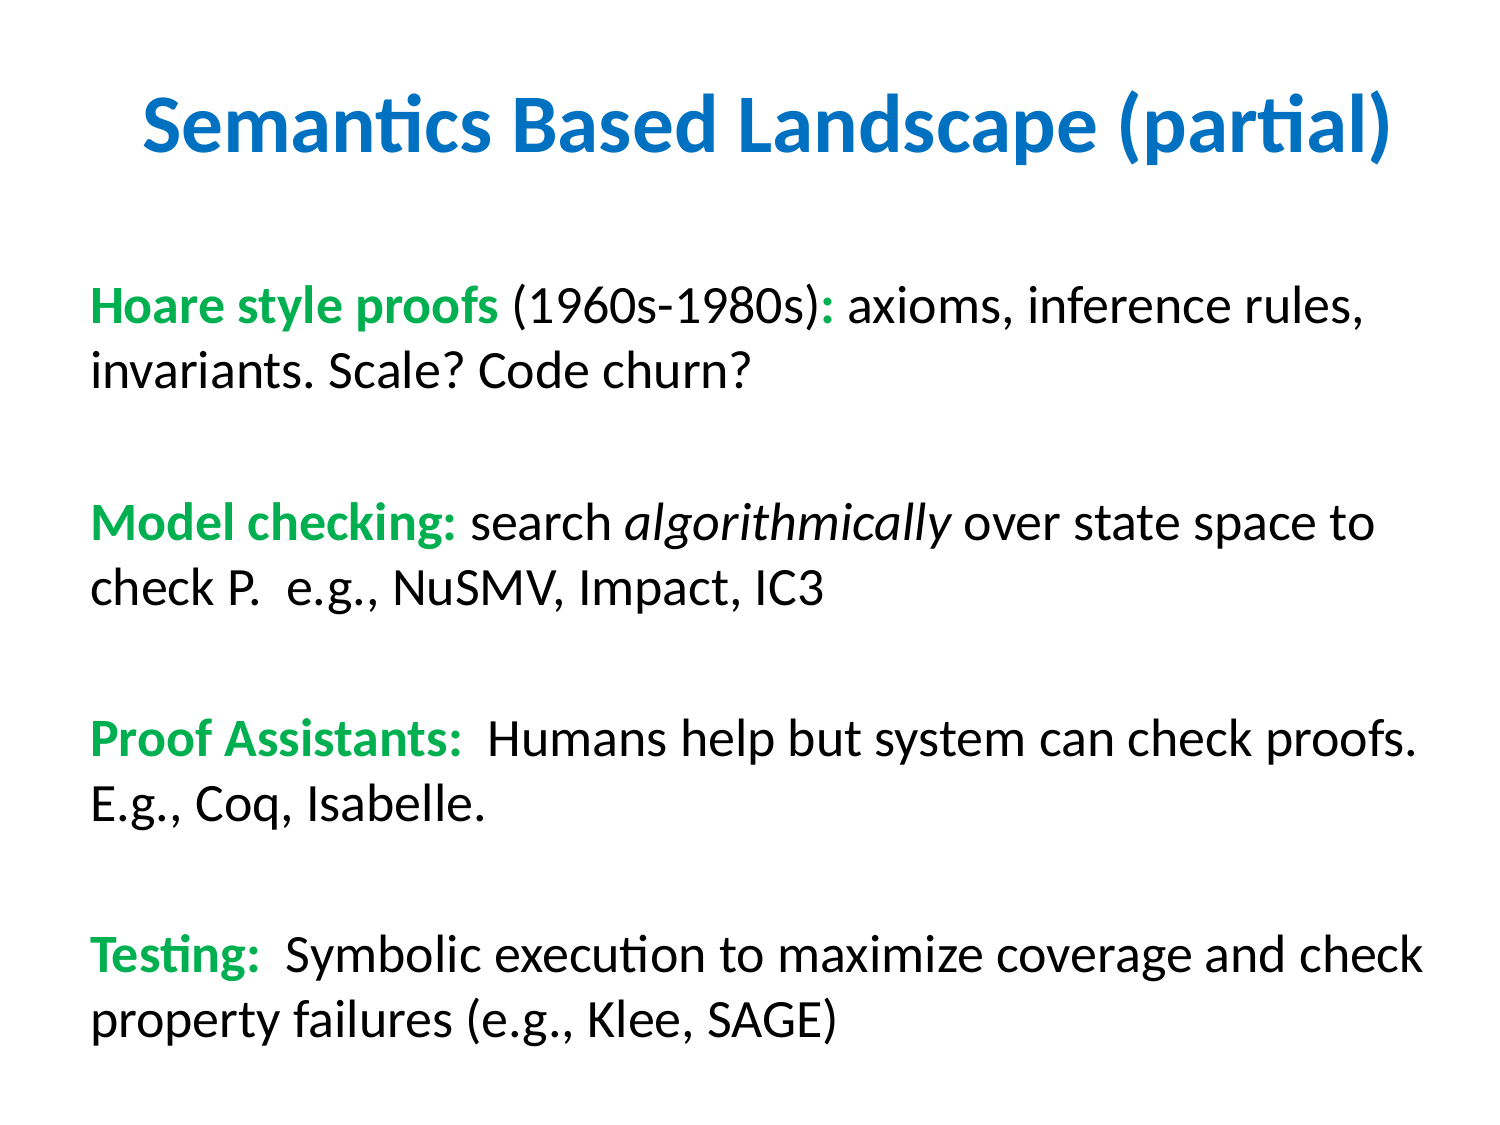

# Semantics Based Landscape (partial)
Hoare style proofs (1960s-1980s): axioms, inference rules, invariants. Scale? Code churn?

Model checking: search algorithmically over state space to check P.  e.g., NuSMV, Impact, IC3

Proof Assistants:  Humans help but system can check proofs. E.g., Coq, Isabelle.

Testing:  Symbolic execution to maximize coverage and check property failures (e.g., Klee, SAGE)